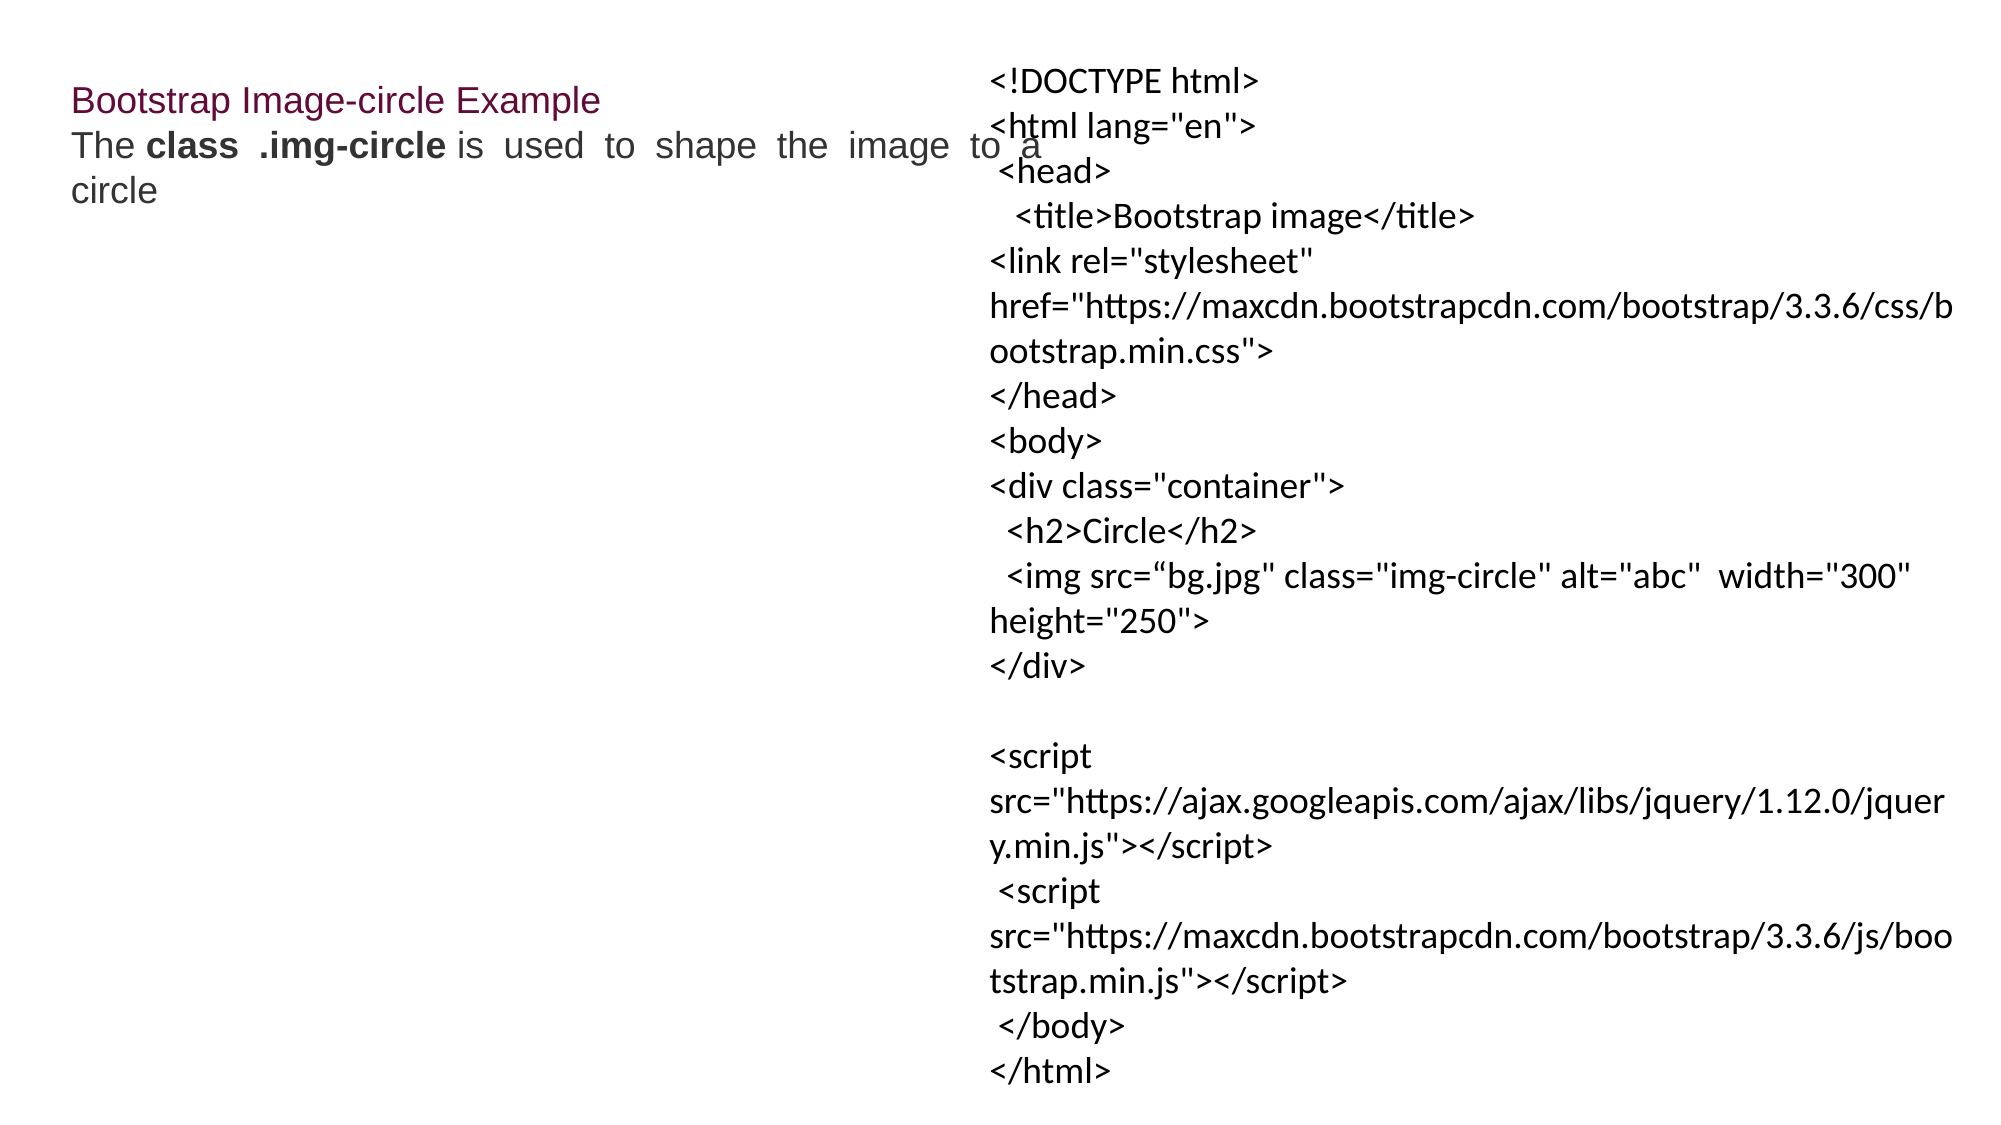

<!DOCTYPE html>
<html lang="en">
 <head>
   <title>Bootstrap image</title>
<link rel="stylesheet" href="https://maxcdn.bootstrapcdn.com/bootstrap/3.3.6/css/bootstrap.min.css">
</head>
<body>
<div class="container">
  <h2>Circle</h2>
  <img src=“bg.jpg" class="img-circle" alt="abc"  width="300" height="250">
</div>

<script src="https://ajax.googleapis.com/ajax/libs/jquery/1.12.0/jquery.min.js"></script>
 <script src="https://maxcdn.bootstrapcdn.com/bootstrap/3.3.6/js/bootstrap.min.js"></script>
 </body>
</html>
Bootstrap Image-circle Example
The class .img-circle is used to shape the image to a circle